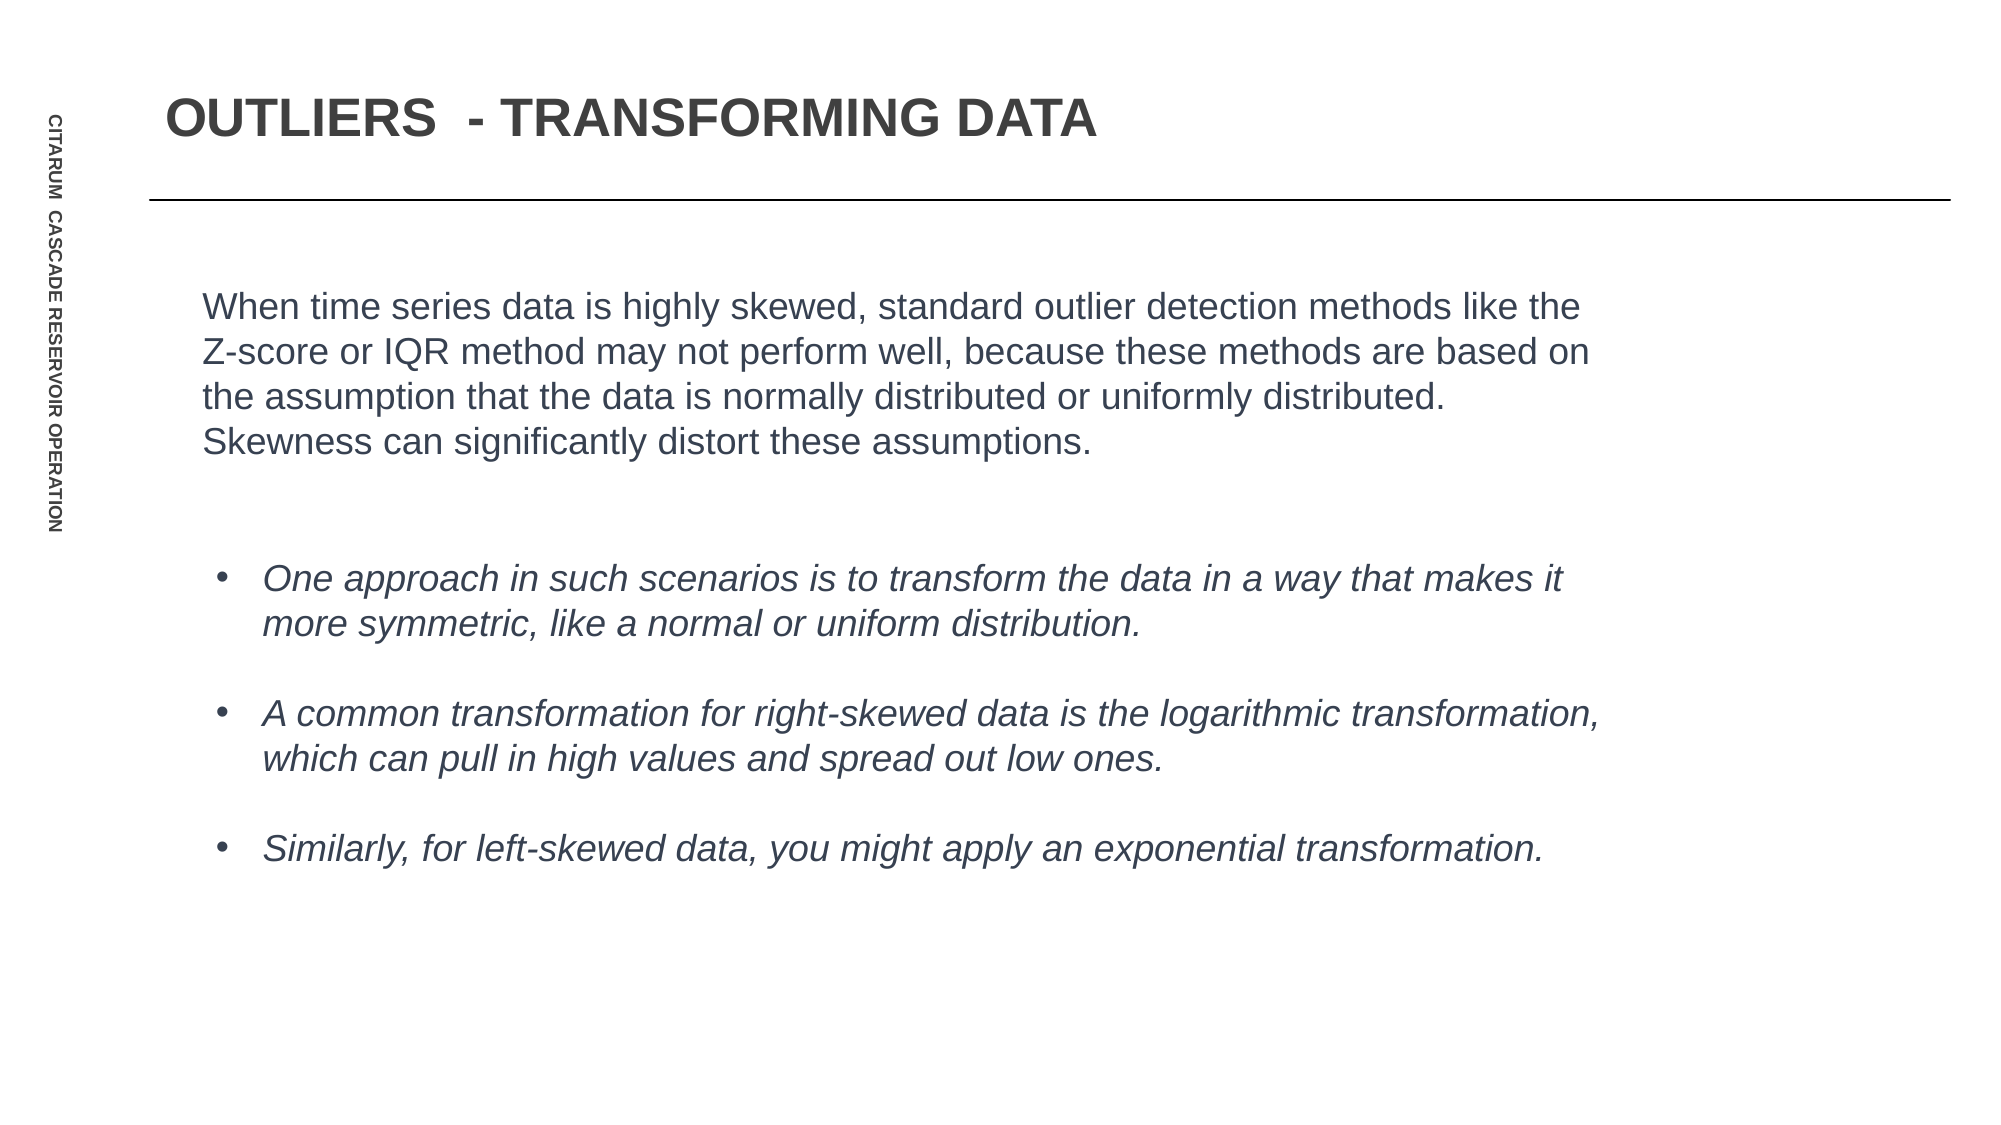

# OUTLIERS  - Transforming DATA
When time series data is highly skewed, standard outlier detection methods like the Z-score or IQR method may not perform well, because these methods are based on the assumption that the data is normally distributed or uniformly distributed. Skewness can significantly distort these assumptions.
Citarum  Cascade Reservoir Operation
One approach in such scenarios is to transform the data in a way that makes it more symmetric, like a normal or uniform distribution.

A common transformation for right-skewed data is the logarithmic transformation, which can pull in high values and spread out low ones.

Similarly, for left-skewed data, you might apply an exponential transformation.
14